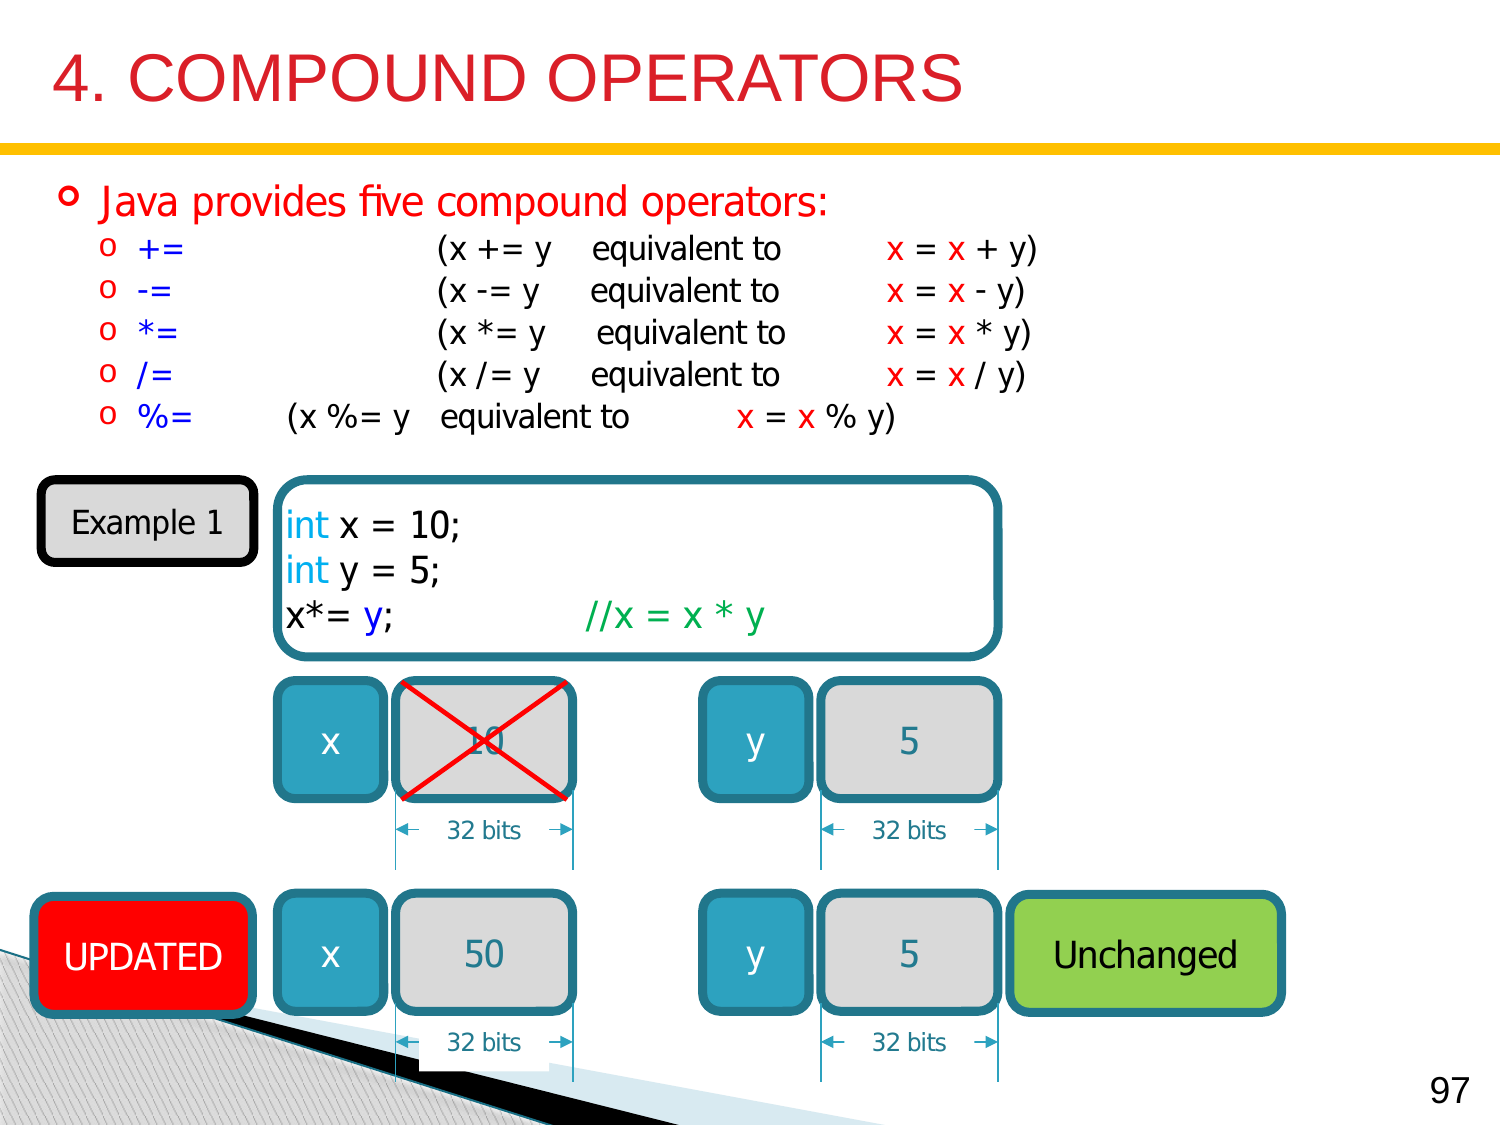

# 4. COMPOUND OPERATORS

Java provides five compound operators:
+=		(x += y    equivalent to 	x = x + y)
-=		(x -= y     equivalent to 	x = x - y)
*=		(x *= y     equivalent to 	x = x * y)
/= 		(x /= y     equivalent to 	x = x / y)
%=	(x %= y   equivalent to 	x = x % y)

Example 1

int x = 10;
int y = 5;
x*= y;		//x = x * y

x

10

32 bits

y

5

32 bits

x

50

32 bits

y

5

32 bits

Unchanged

UPDATED
97